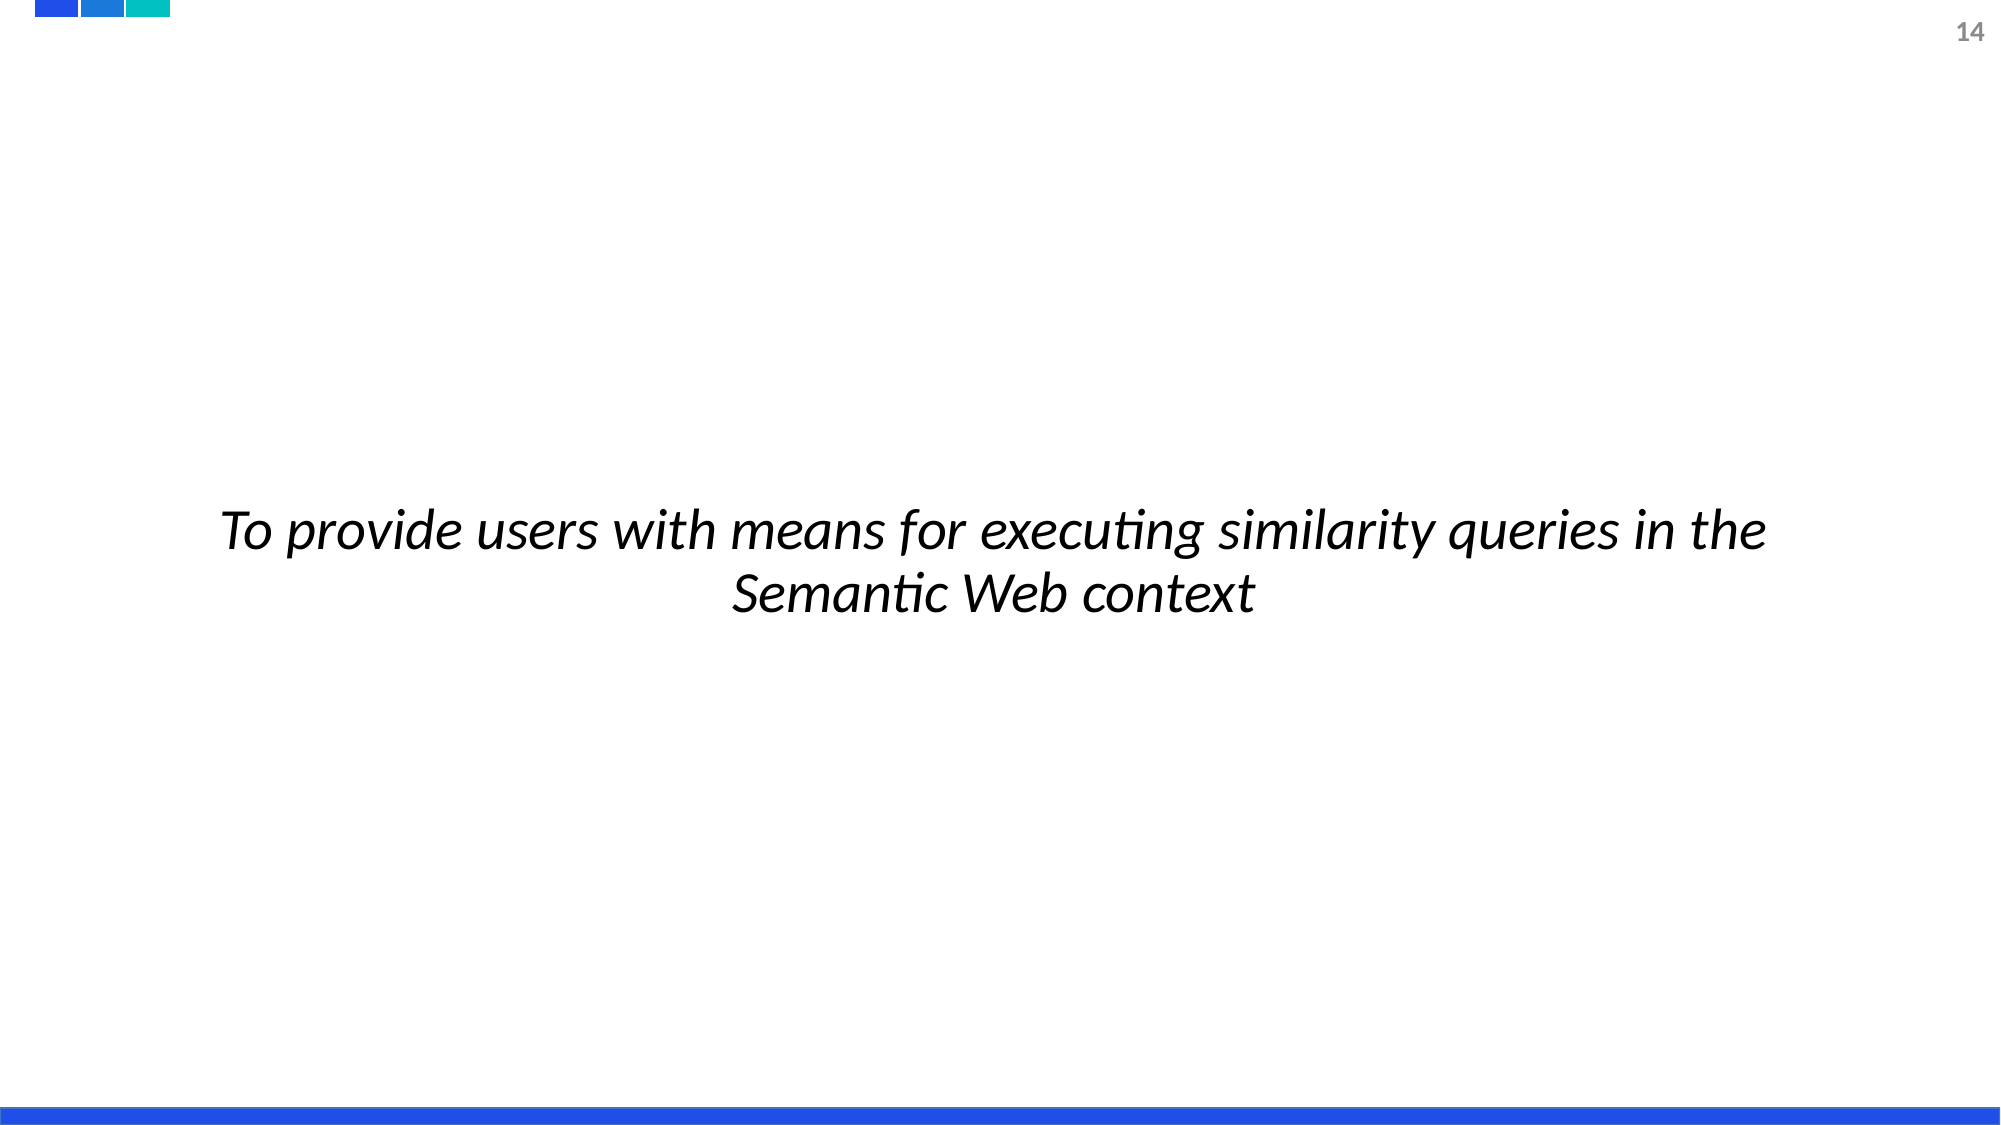

14
To provide users with means for executing similarity queries in the Semantic Web context